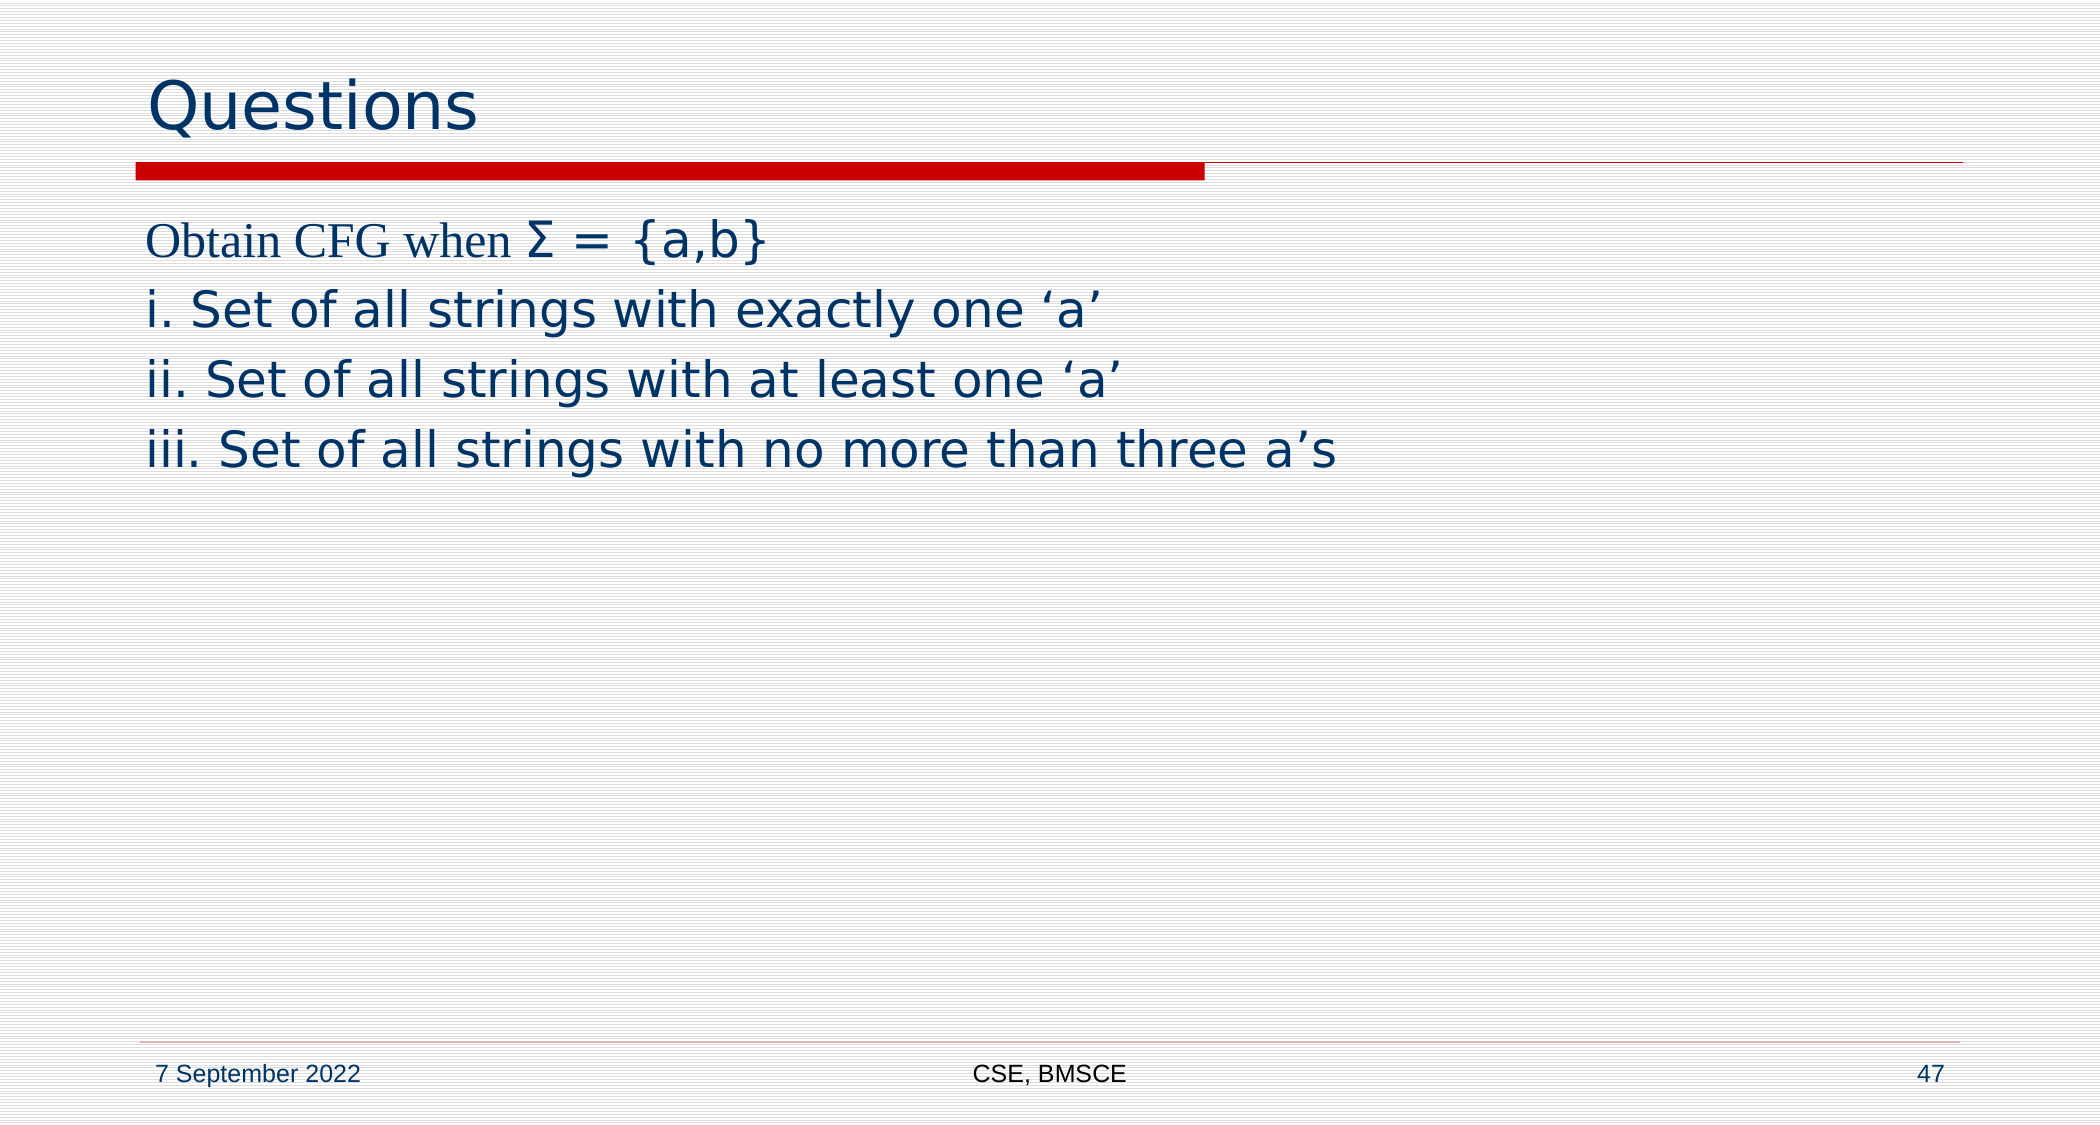

# Questions
Obtain CFG when Σ = {a,b}
i. Set of all strings with exactly one ‘a’
ii. Set of all strings with at least one ‘a’
iii. Set of all strings with no more than three a’s

CSE, BMSCE
47
7 September 2022